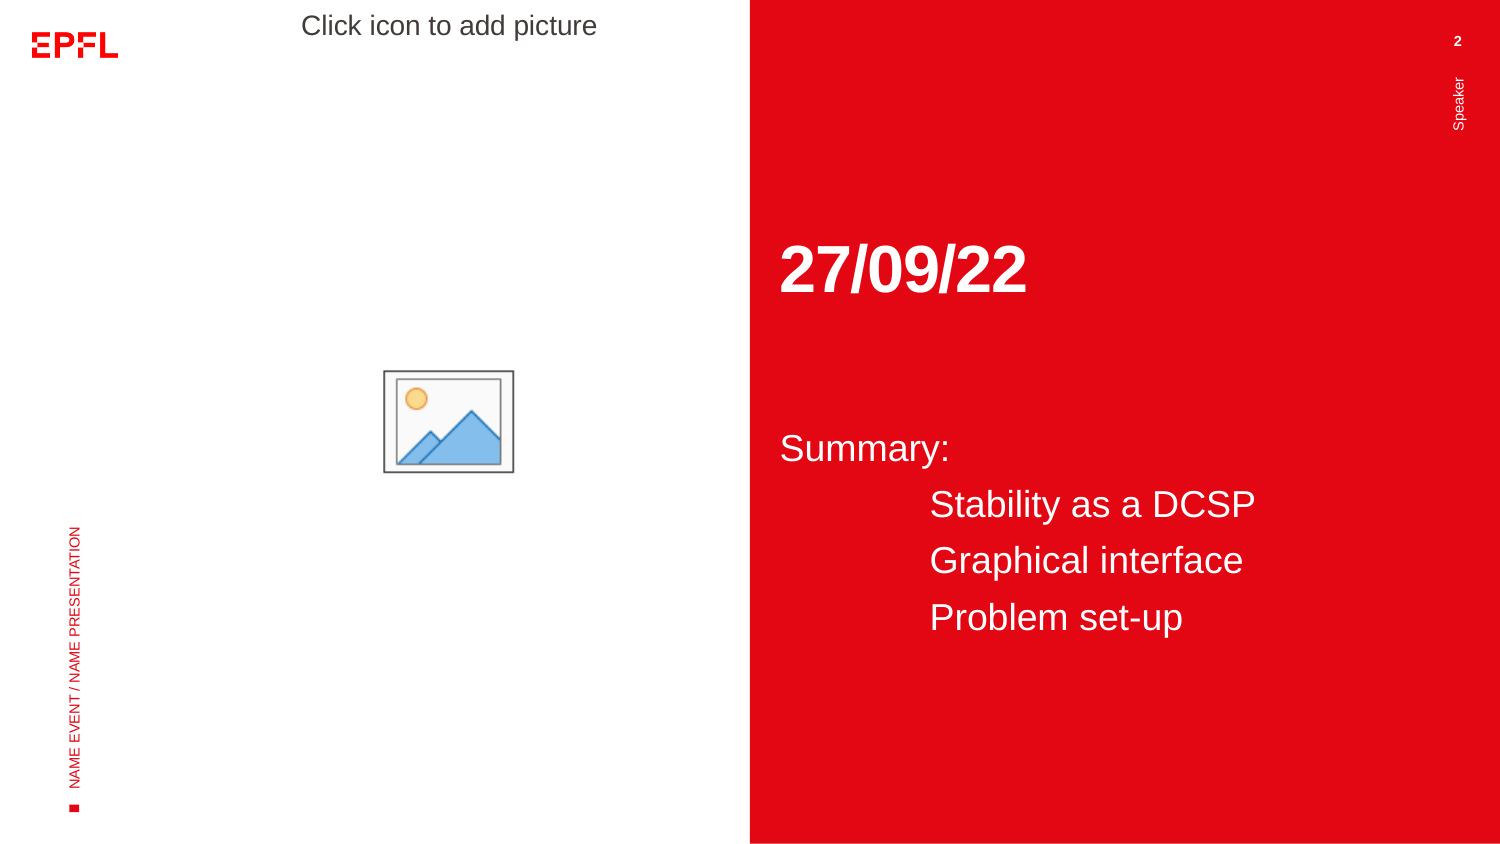

2
# 27/09/22
Speaker
Summary:
	Stability as a DCSP
	Graphical interface
	Problem set-up
NAME EVENT / NAME PRESENTATION